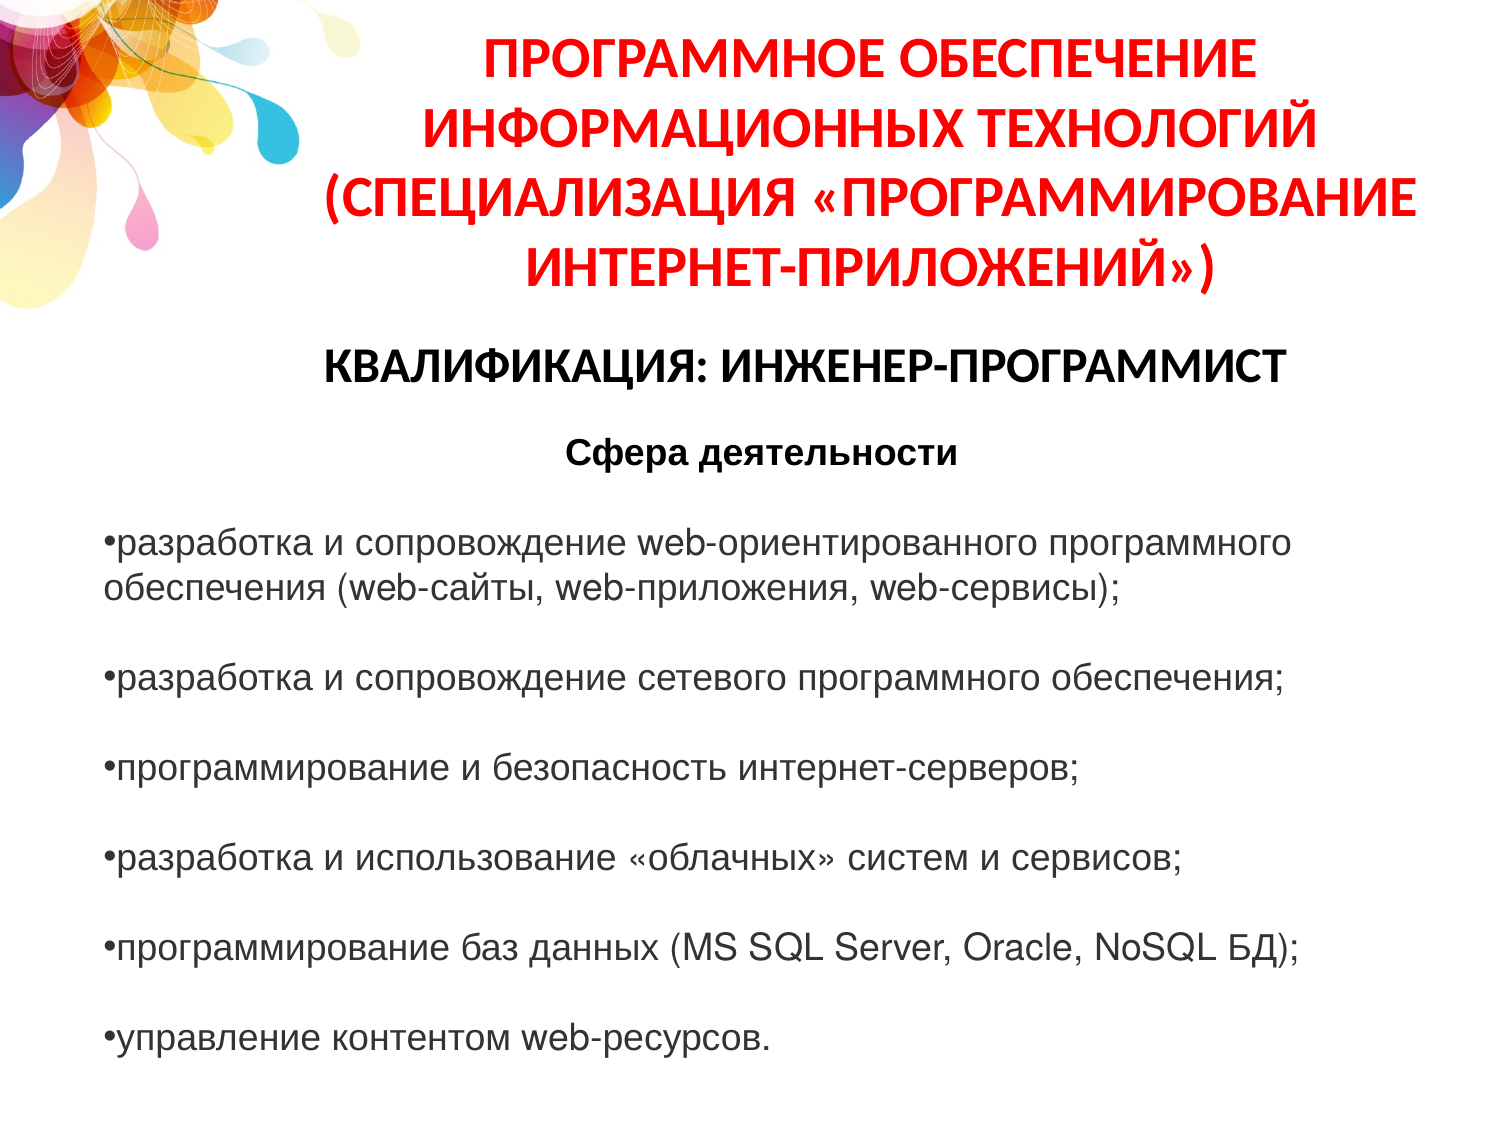

# Программное обеспечение информационных технологий (специализация «Программирование интернет-приложений»)
Квалификация: Инженер-программист
Сфера деятельности

разработка и сопровождение web-ориентированного программного обеспечения (web-сайты, web-приложения, web-сервисы);

разработка и сопровождение сетевого программного обеспечения;

программирование и безопасность интернет-серверов;

разработка и использование «облачных» систем и сервисов;

программирование баз данных (MS SQL Server, Oracle, NoSQL БД);

управление контентом web-ресурсов.